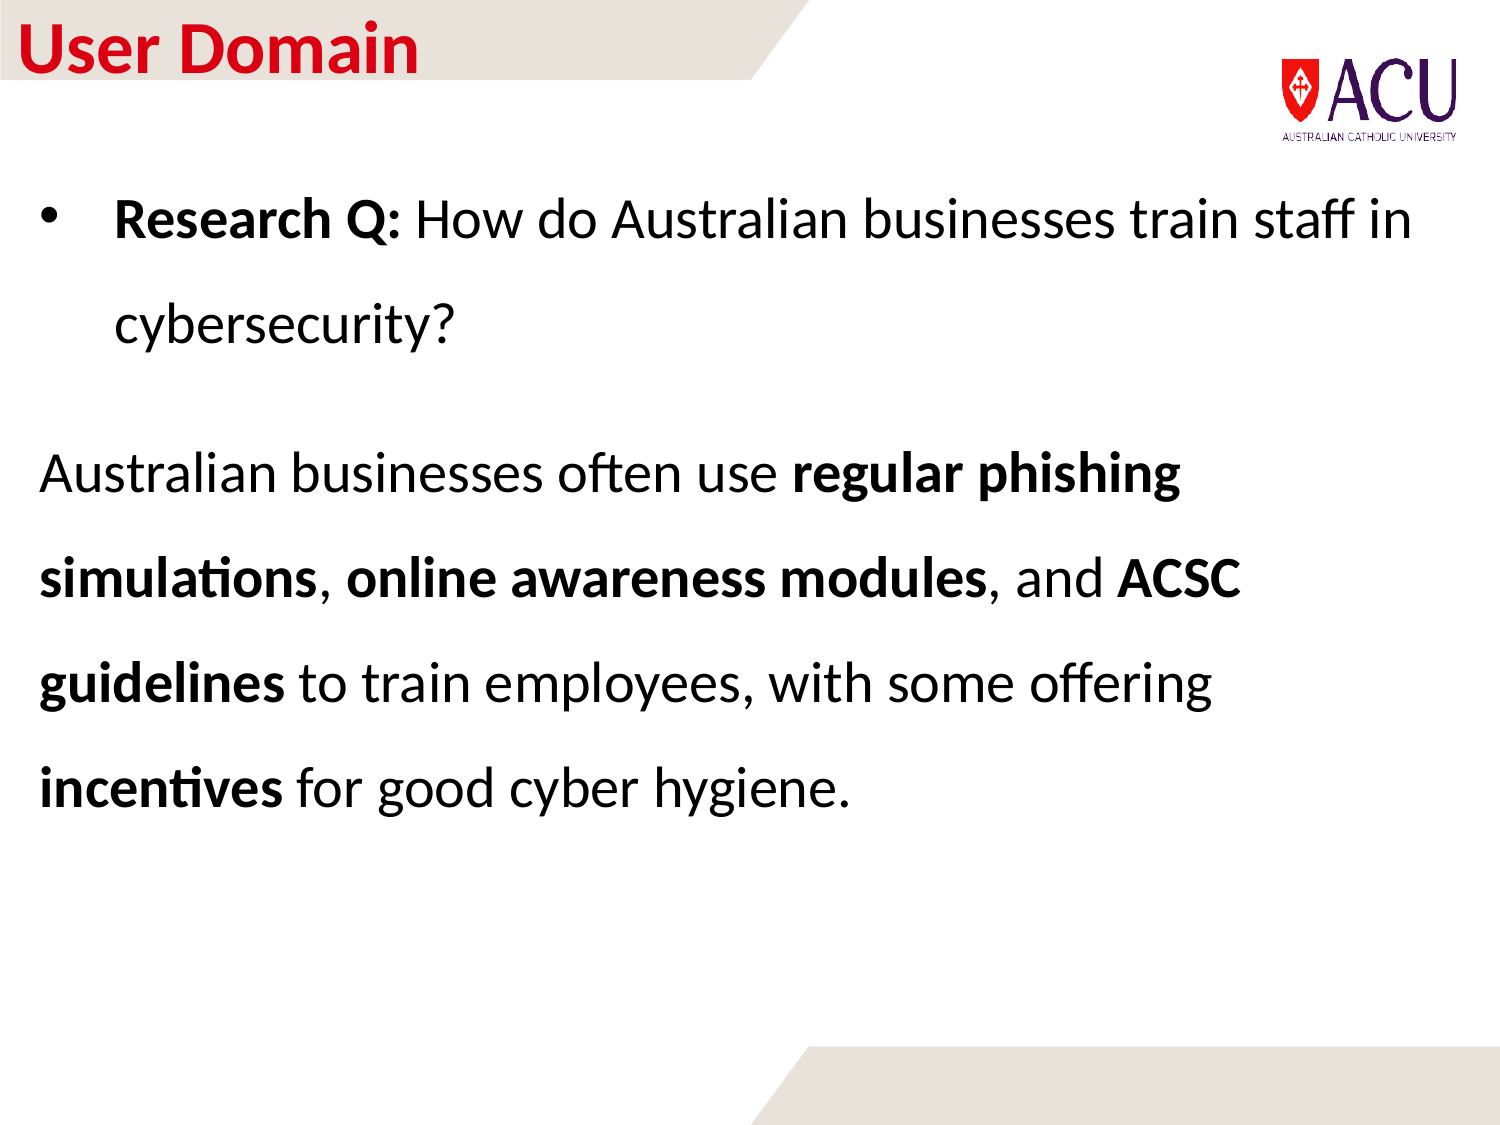

# User Domain
Research Q: How do Australian businesses train staff in cybersecurity?
Australian businesses often use regular phishing simulations, online awareness modules, and ACSC guidelines to train employees, with some offering incentives for good cyber hygiene.